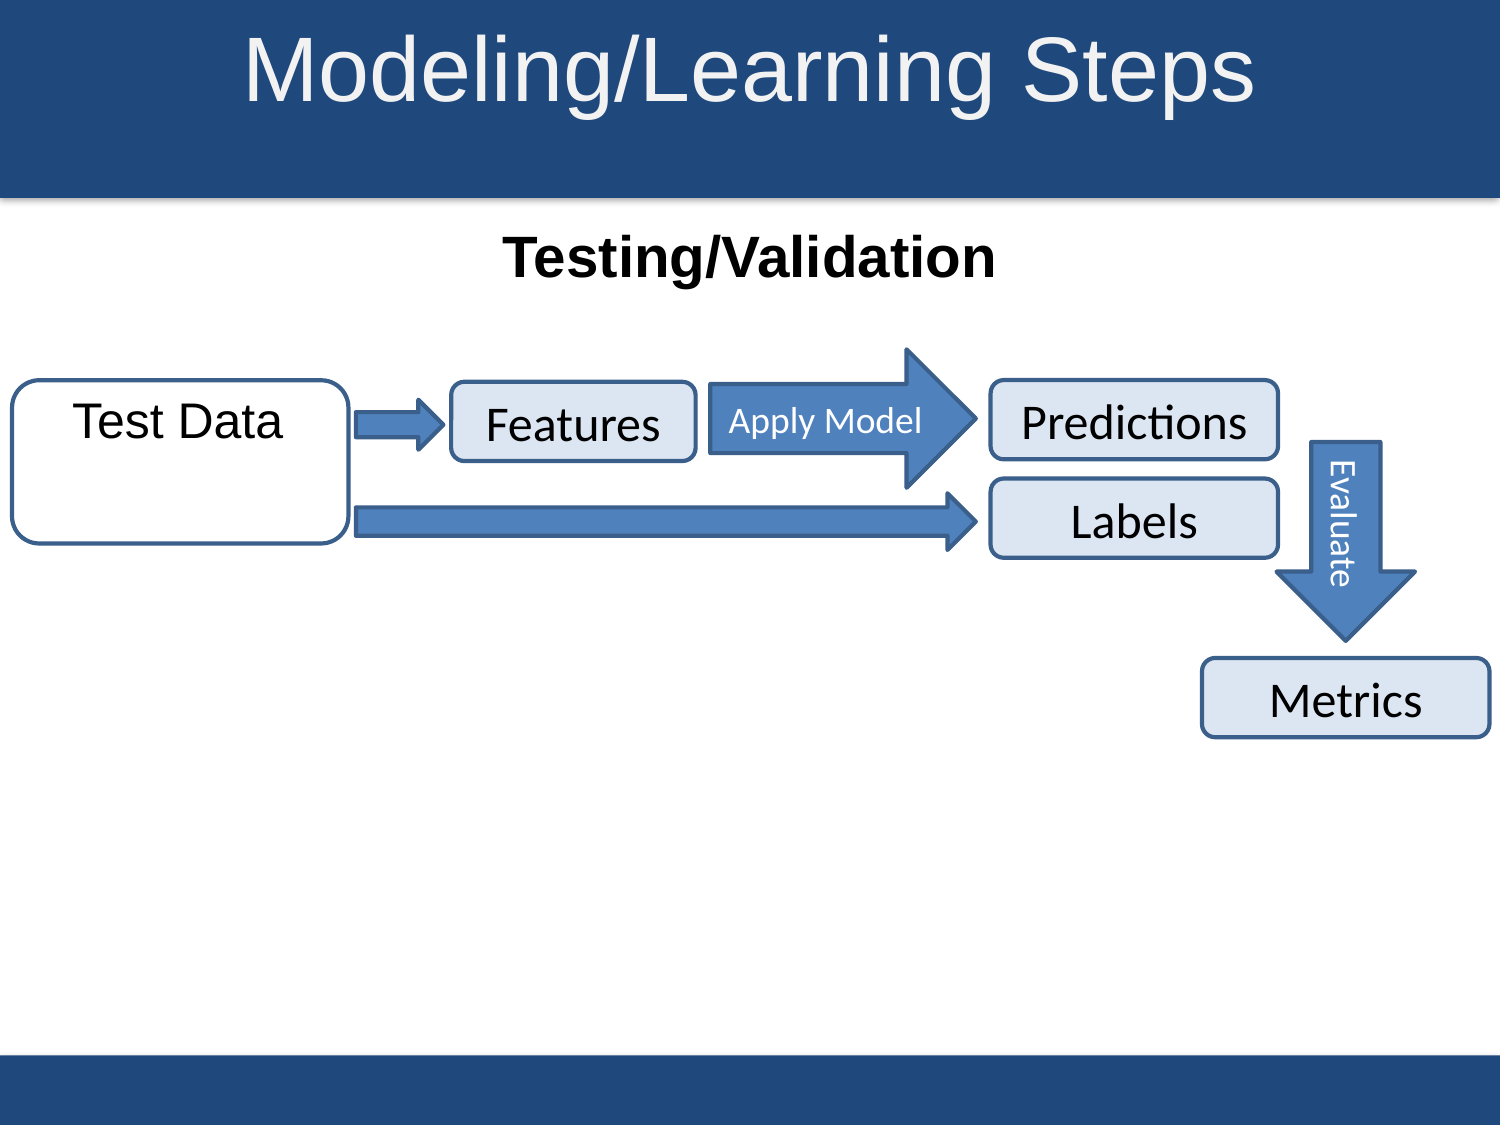

# Modeling/Learning Steps
Testing/Validation
Apply Model
Predictions

Test Data
Features

Evaluate
Labels

Metrics